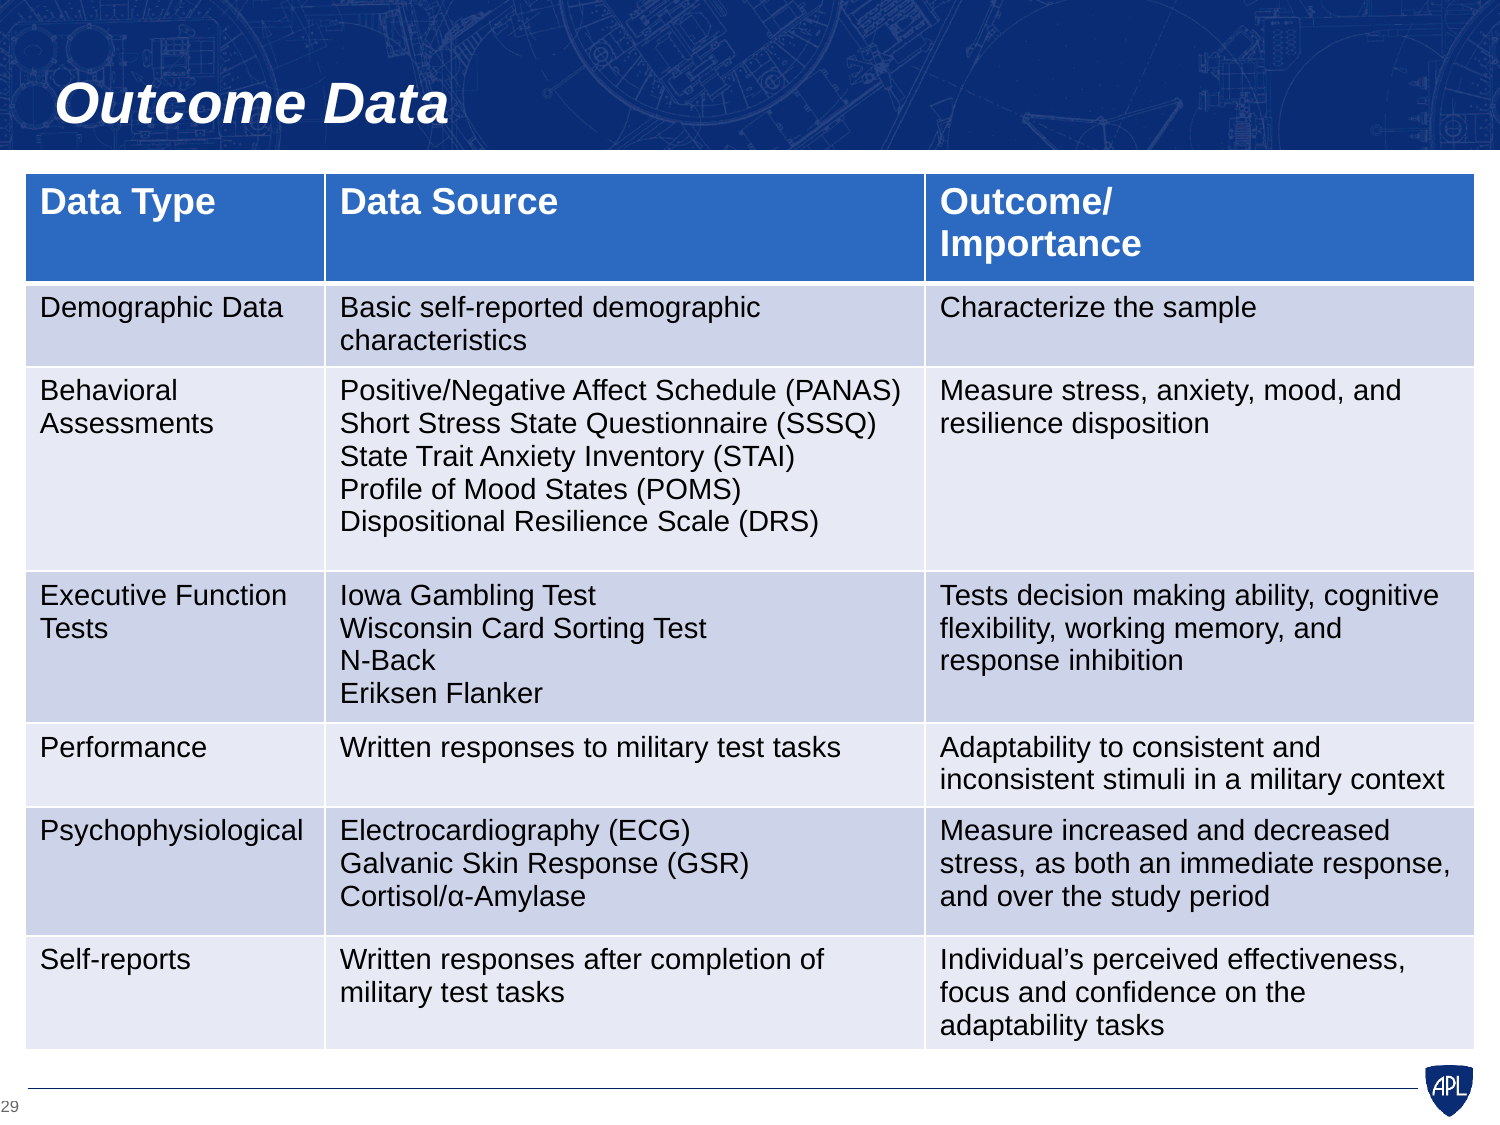

# Outcome Data
| Data Type | Data Source | Outcome/ Importance |
| --- | --- | --- |
| Demographic Data | Basic self-reported demographic characteristics | Characterize the sample |
| Behavioral Assessments | Positive/Negative Affect Schedule (PANAS) Short Stress State Questionnaire (SSSQ) State Trait Anxiety Inventory (STAI) Profile of Mood States (POMS) Dispositional Resilience Scale (DRS) | Measure stress, anxiety, mood, and resilience disposition |
| Executive Function Tests | Iowa Gambling Test Wisconsin Card Sorting Test N-Back Eriksen Flanker | Tests decision making ability, cognitive flexibility, working memory, and response inhibition |
| Performance | Written responses to military test tasks | Adaptability to consistent and inconsistent stimuli in a military context |
| Psychophysiological | Electrocardiography (ECG) Galvanic Skin Response (GSR) Cortisol/α-Amylase | Measure increased and decreased stress, as both an immediate response, and over the study period |
| Self-reports | Written responses after completion of military test tasks | Individual’s perceived effectiveness, focus and confidence on the adaptability tasks |